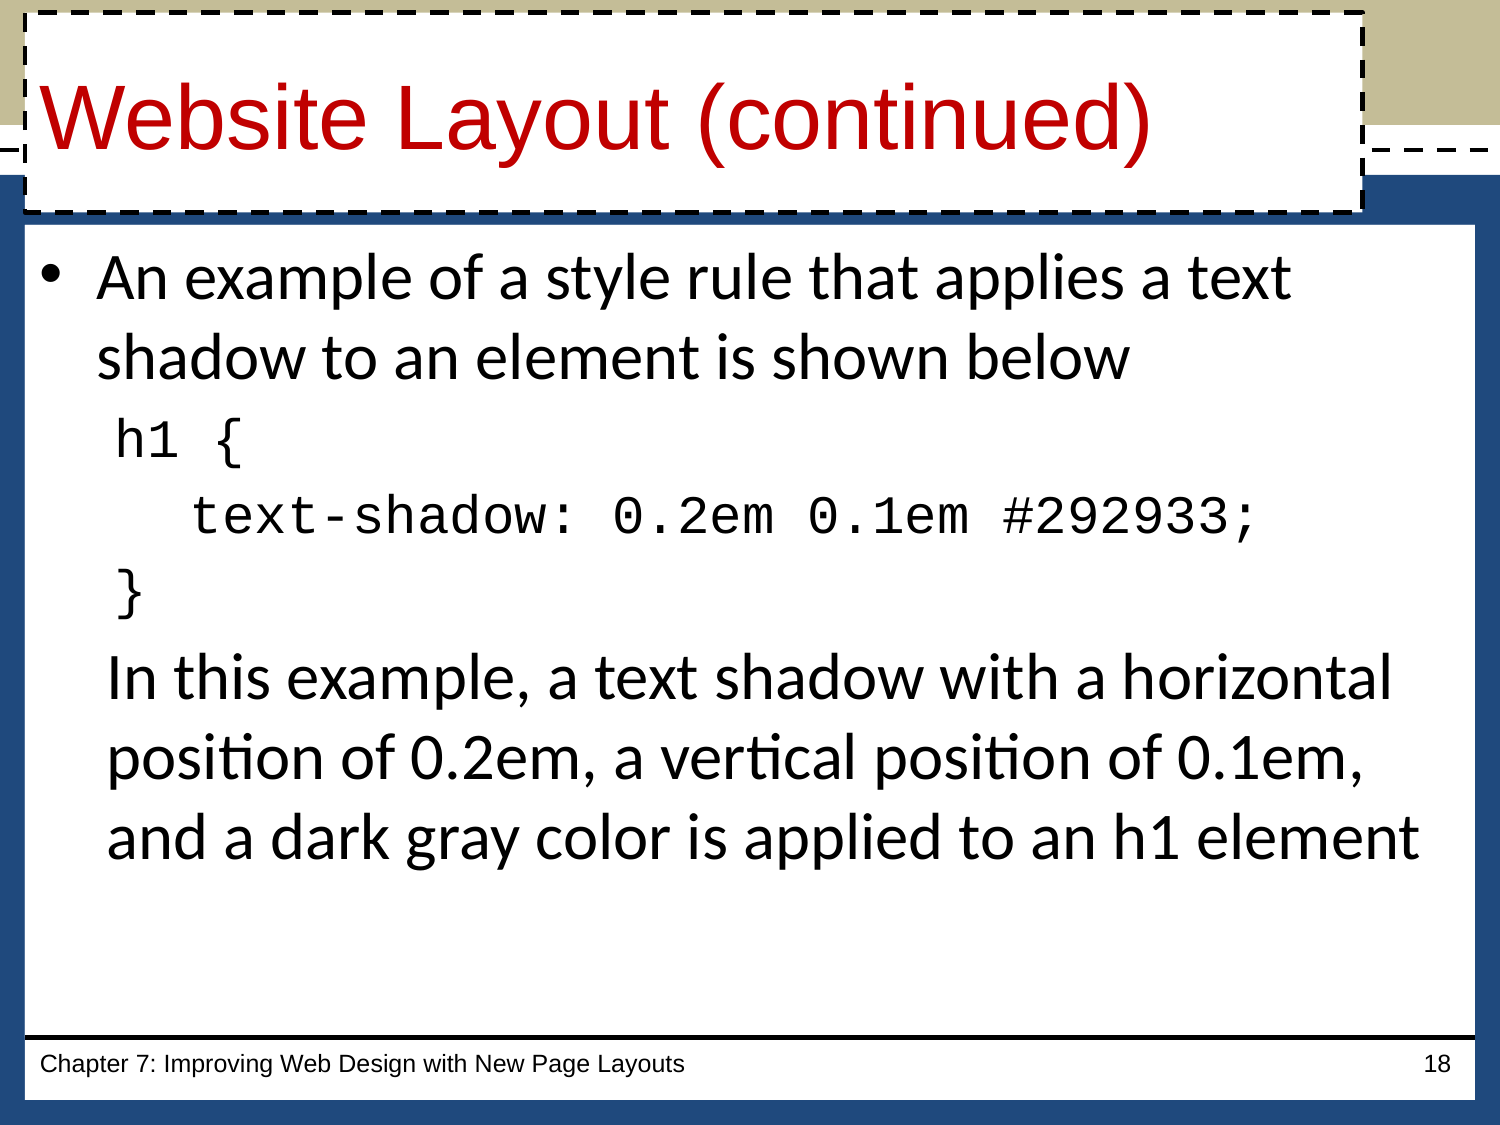

# Website Layout (continued)
An example of a style rule that applies a text shadow to an element is shown below
h1 {
text-shadow: 0.2em 0.1em #292933;
}
In this example, a text shadow with a horizontal position of 0.2em, a vertical position of 0.1em, and a dark gray color is applied to an h1 element
Chapter 7: Improving Web Design with New Page Layouts
18